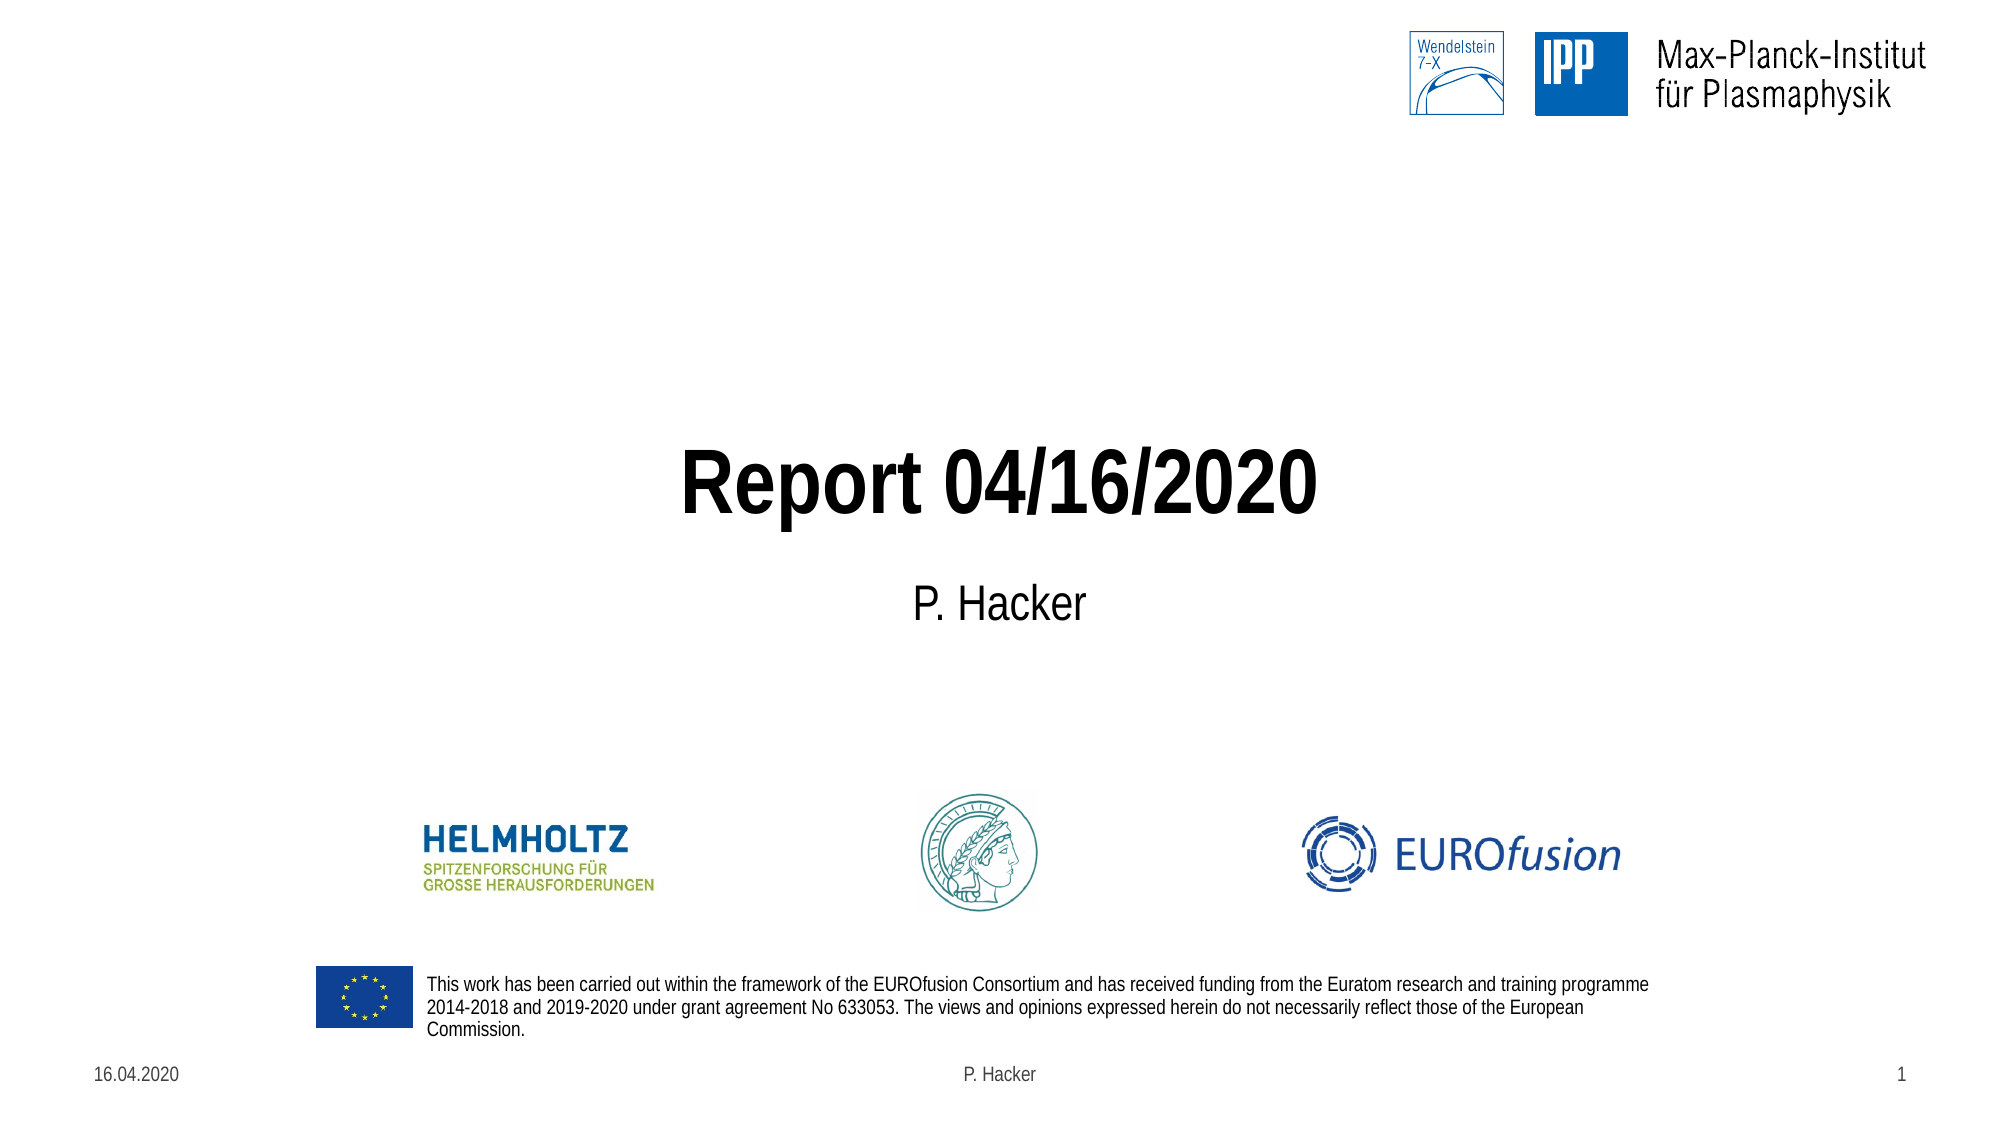

# Report 04/16/2020
P. Hacker
16.04.2020
P. Hacker
1